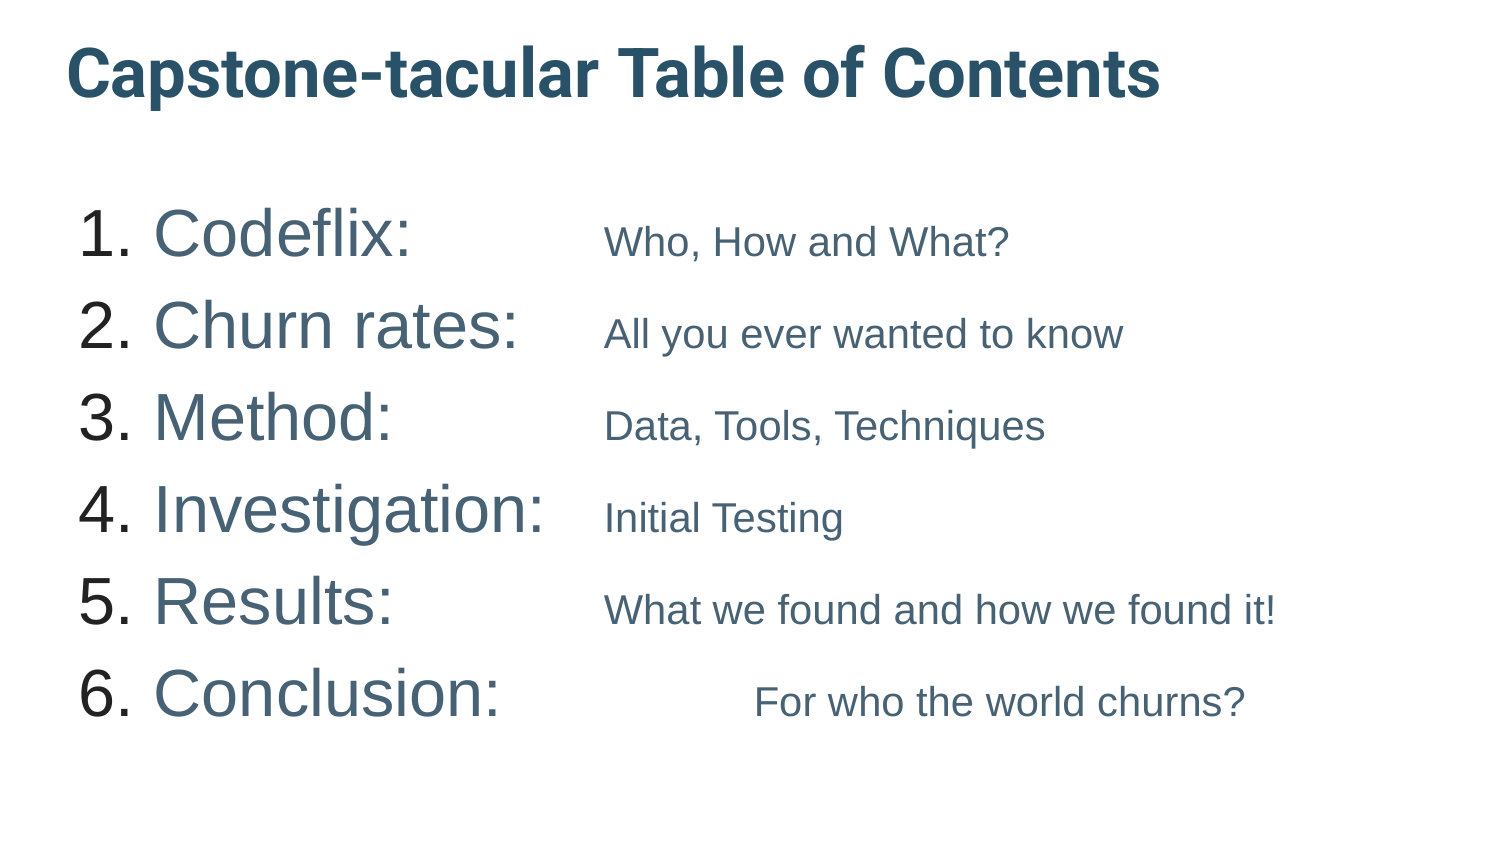

# Capstone-tacular Table of Contents

Codeflix: 		Who, How and What?
Churn rates: 	All you ever wanted to know
Method: 		Data, Tools, Techniques
Investigation:	Initial Testing
Results:		What we found and how we found it!
Conclusion:		For who the world churns?